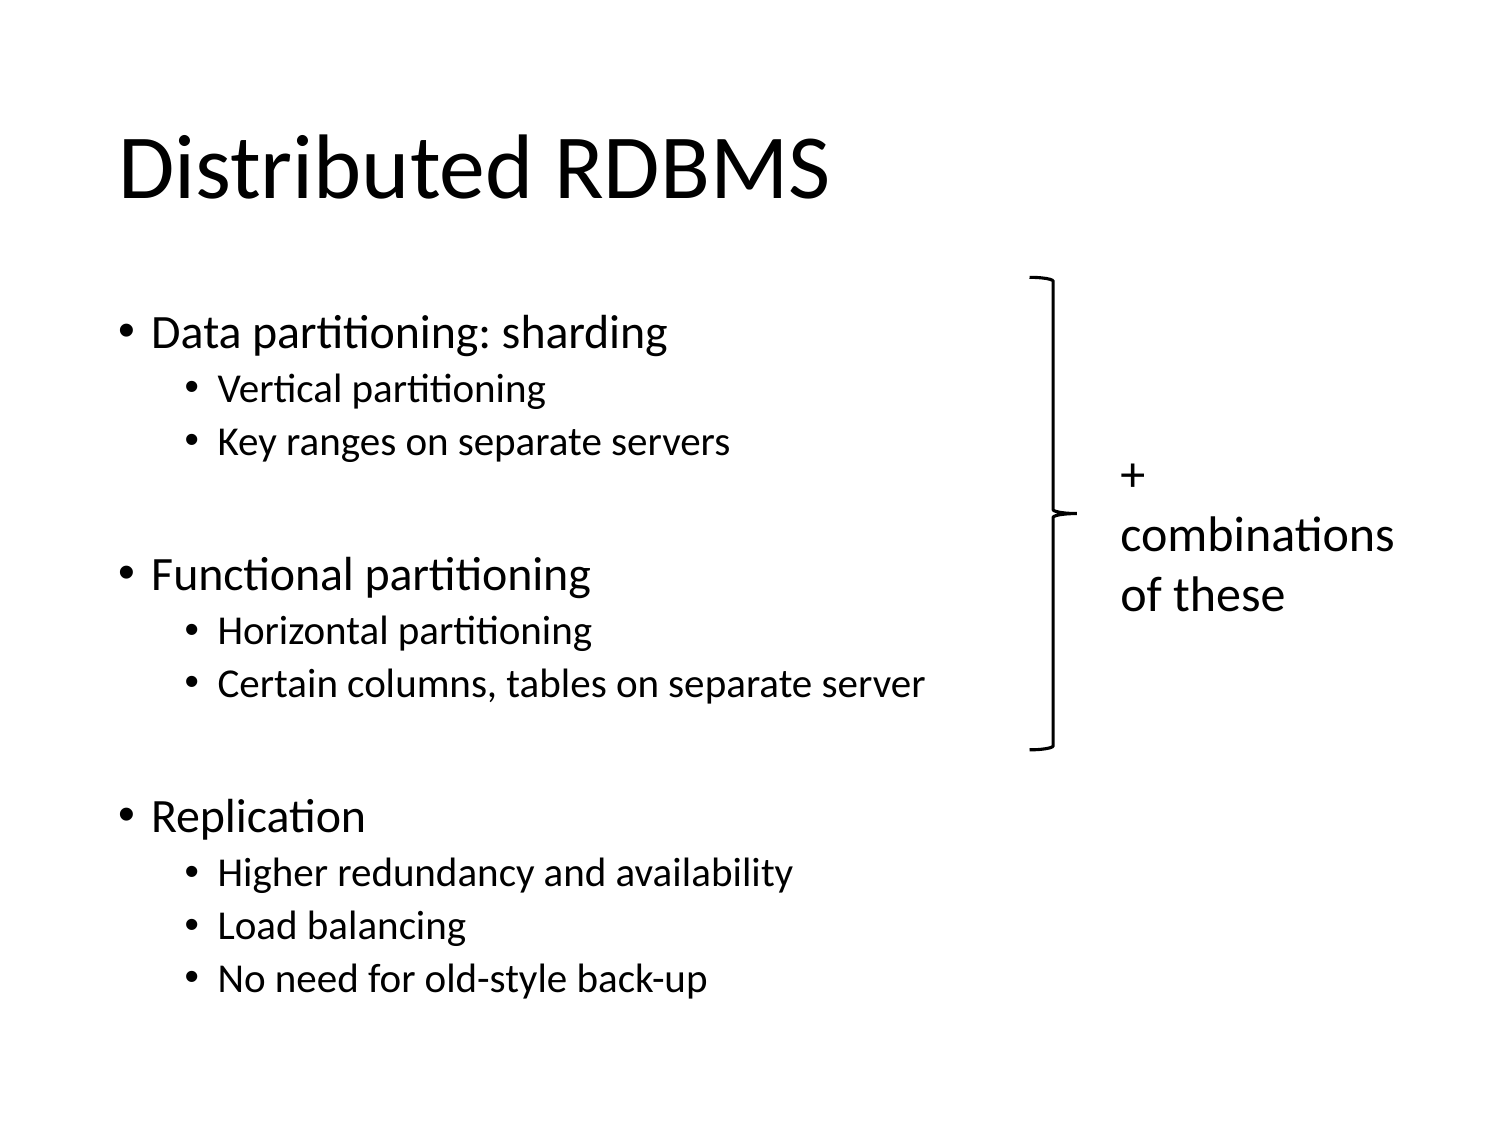

# Distributed RDBMS

Data partitioning: sharding
Vertical partitioning
Key ranges on separate servers

Functional partitioning
Horizontal partitioning
Certain columns, tables on separate server

Replication
Higher redundancy and availability
Load balancing
No need for old-style back-up
+ combinations of these